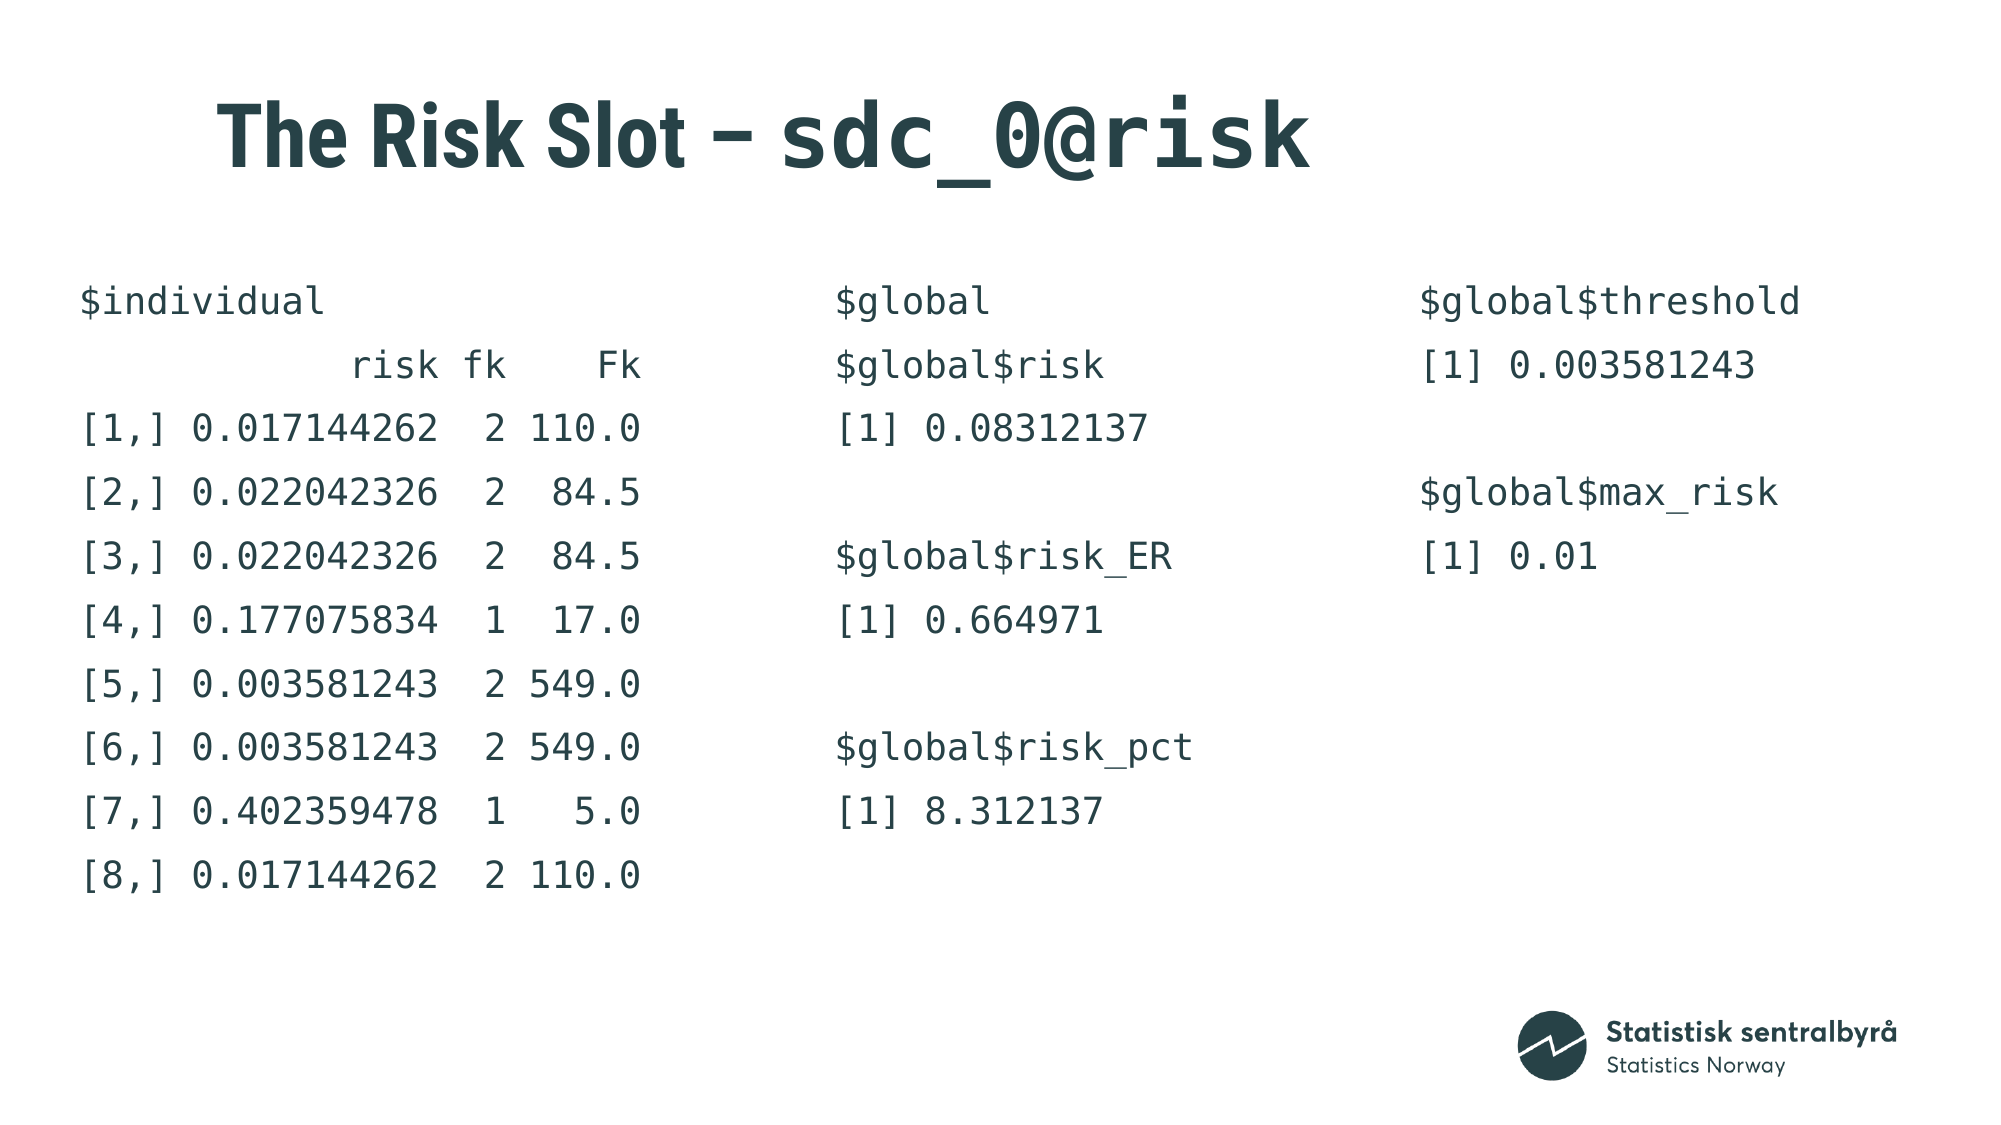

# The Risk Slot – sdc_0@risk
$global
$global$risk
[1] 0.08312137

$global$risk_ER
[1] 0.664971

$global$risk_pct
[1] 8.312137
$global$threshold
[1] 0.003581243

$global$max_risk
[1] 0.01
$individual
            risk fk    Fk
[1,] 0.017144262  2 110.0
[2,] 0.022042326  2  84.5
[3,] 0.022042326  2  84.5
[4,] 0.177075834  1  17.0
[5,] 0.003581243  2 549.0
[6,] 0.003581243  2 549.0
[7,] 0.402359478  1   5.0
[8,] 0.017144262  2 110.0